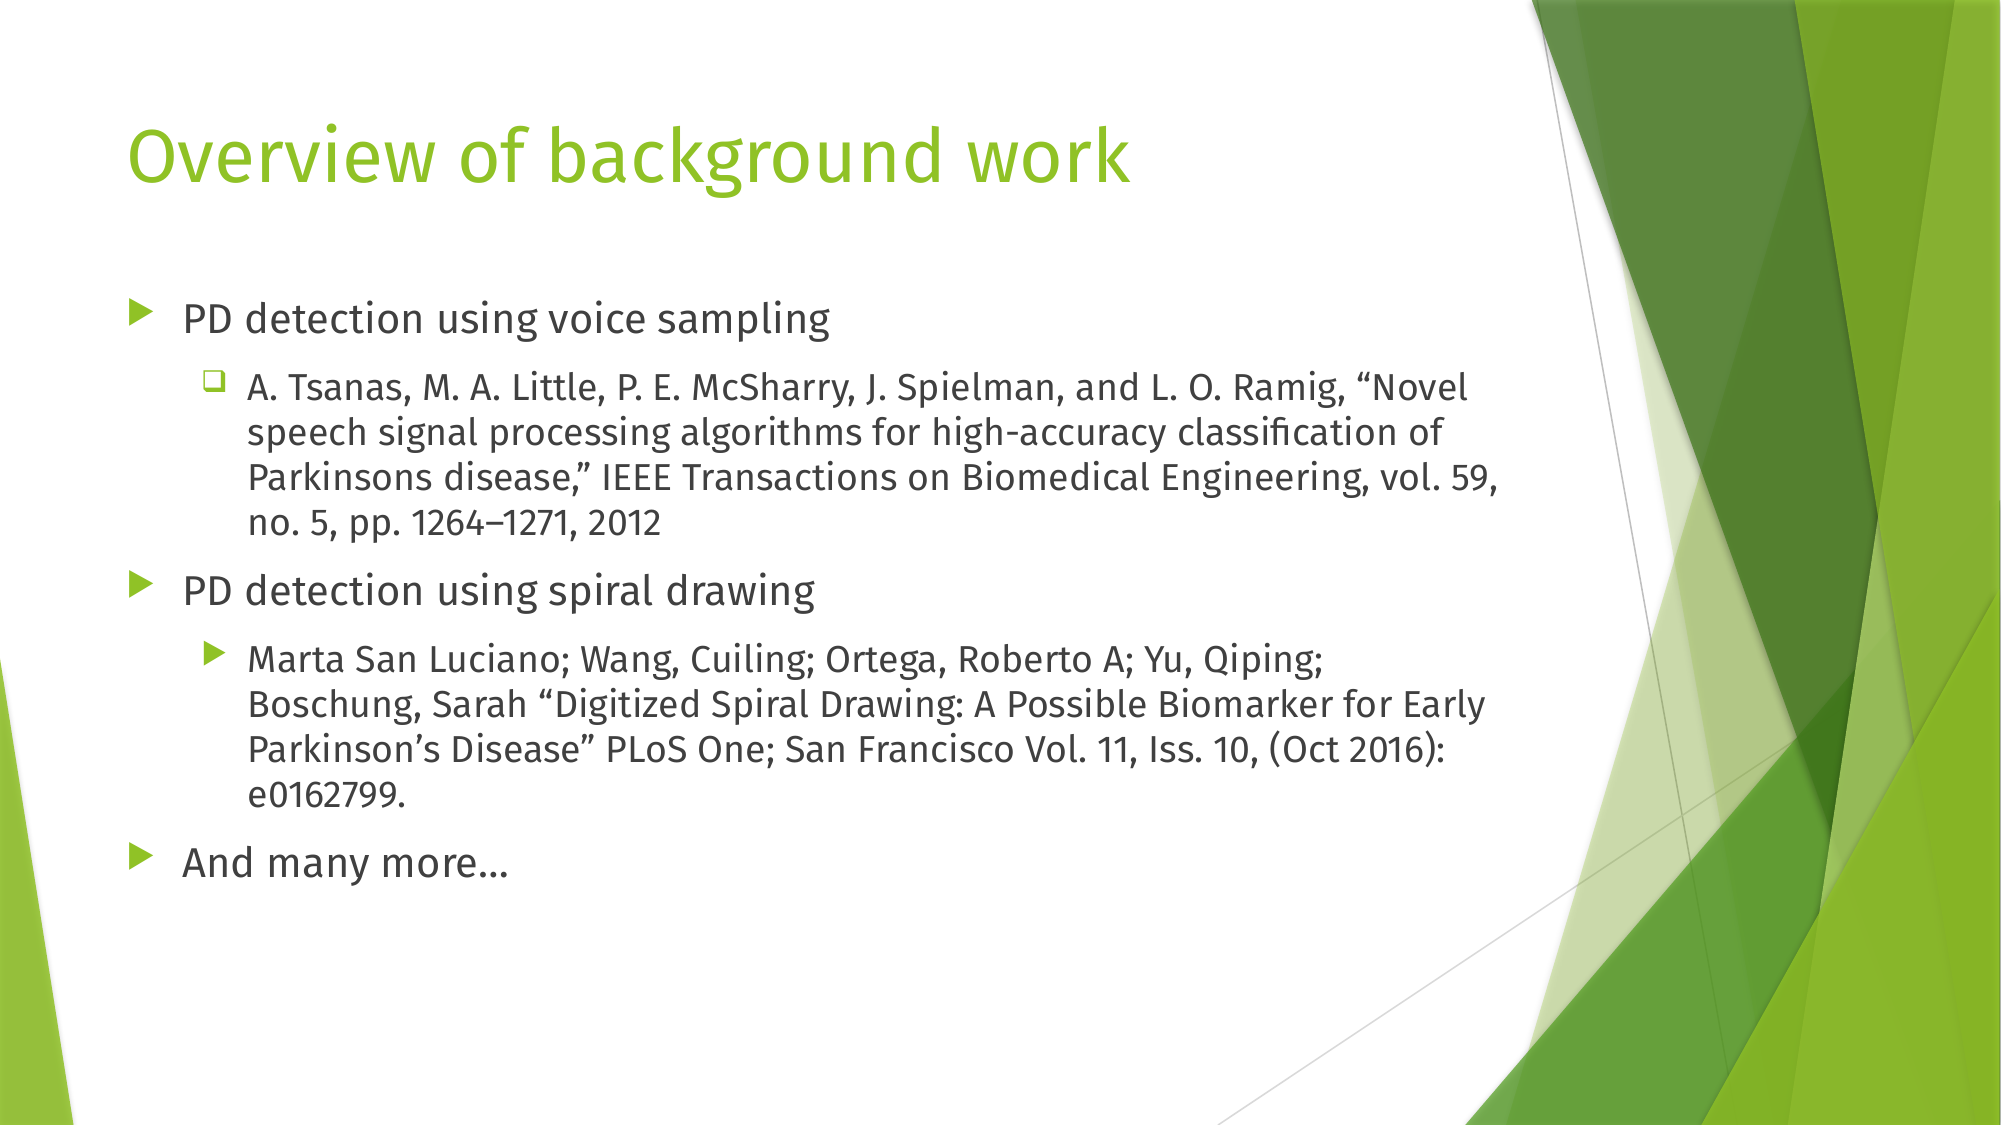

# Overview of background work
PD detection using voice sampling
A. Tsanas, M. A. Little, P. E. McSharry, J. Spielman, and L. O. Ramig, “Novel speech signal processing algorithms for high-accuracy classification of Parkinsons disease,” IEEE Transactions on Biomedical Engineering, vol. 59, no. 5, pp. 1264–1271, 2012
PD detection using spiral drawing
Marta San Luciano; Wang, Cuiling; Ortega, Roberto A; Yu, Qiping; Boschung, Sarah “Digitized Spiral Drawing: A Possible Biomarker for Early Parkinson’s Disease” PLoS One; San Francisco Vol. 11, Iss. 10, (Oct 2016): e0162799.
And many more…